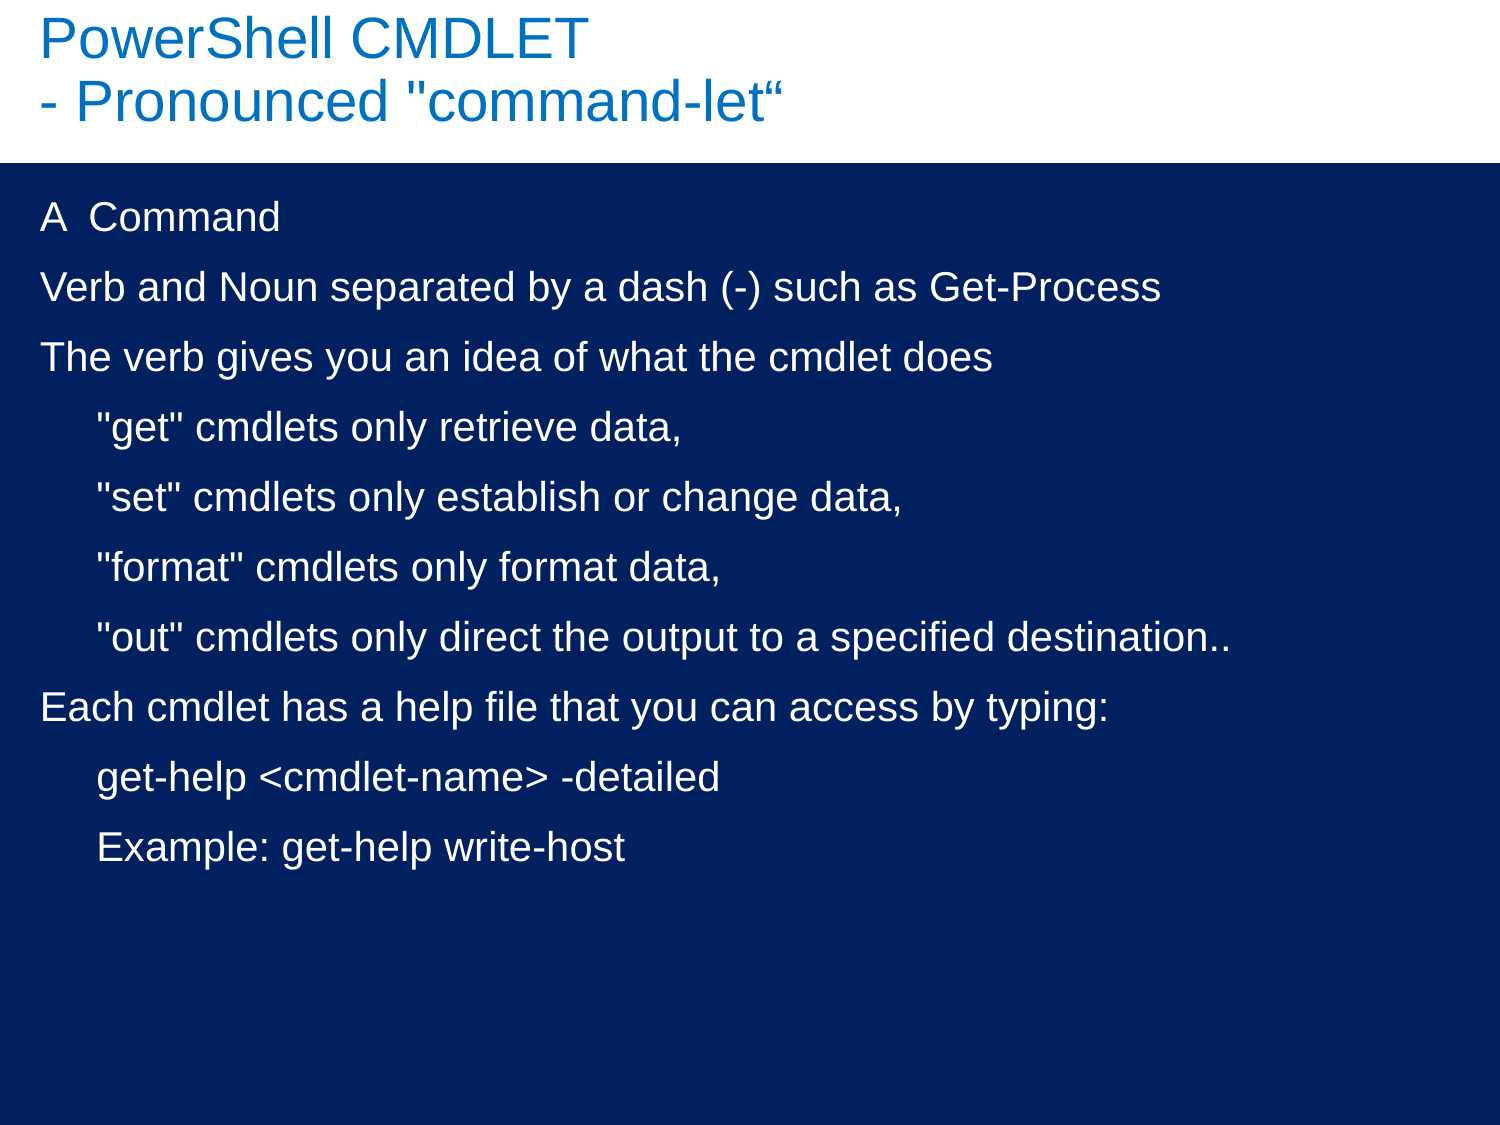

# PowerShell CMDLET - Pronounced "command-let“
A  Command
Verb and Noun separated by a dash (-) such as Get-Process
The verb gives you an idea of what the cmdlet does
"get" cmdlets only retrieve data,
"set" cmdlets only establish or change data,
"format" cmdlets only format data,
"out" cmdlets only direct the output to a specified destination..
Each cmdlet has a help file that you can access by typing:
get-help <cmdlet-name> -detailed
Example: get-help write-host